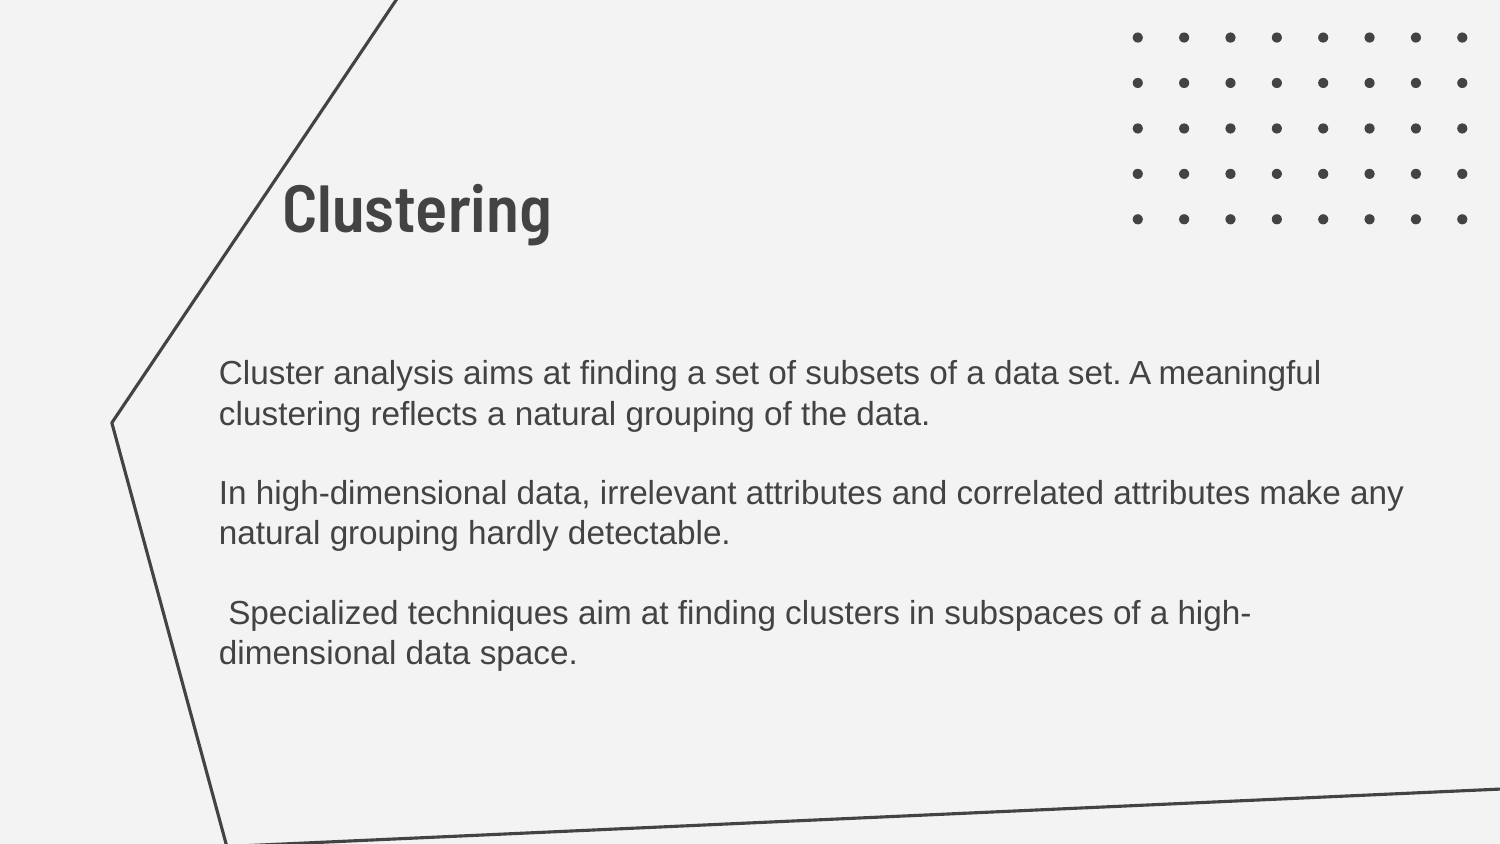

# Clustering
Cluster analysis aims at finding a set of subsets of a data set. A meaningful clustering reflects a natural grouping of the data.

In high-dimensional data, irrelevant attributes and correlated attributes make any natural grouping hardly detectable.

 Specialized techniques aim at finding clusters in subspaces of a high-dimensional data space.